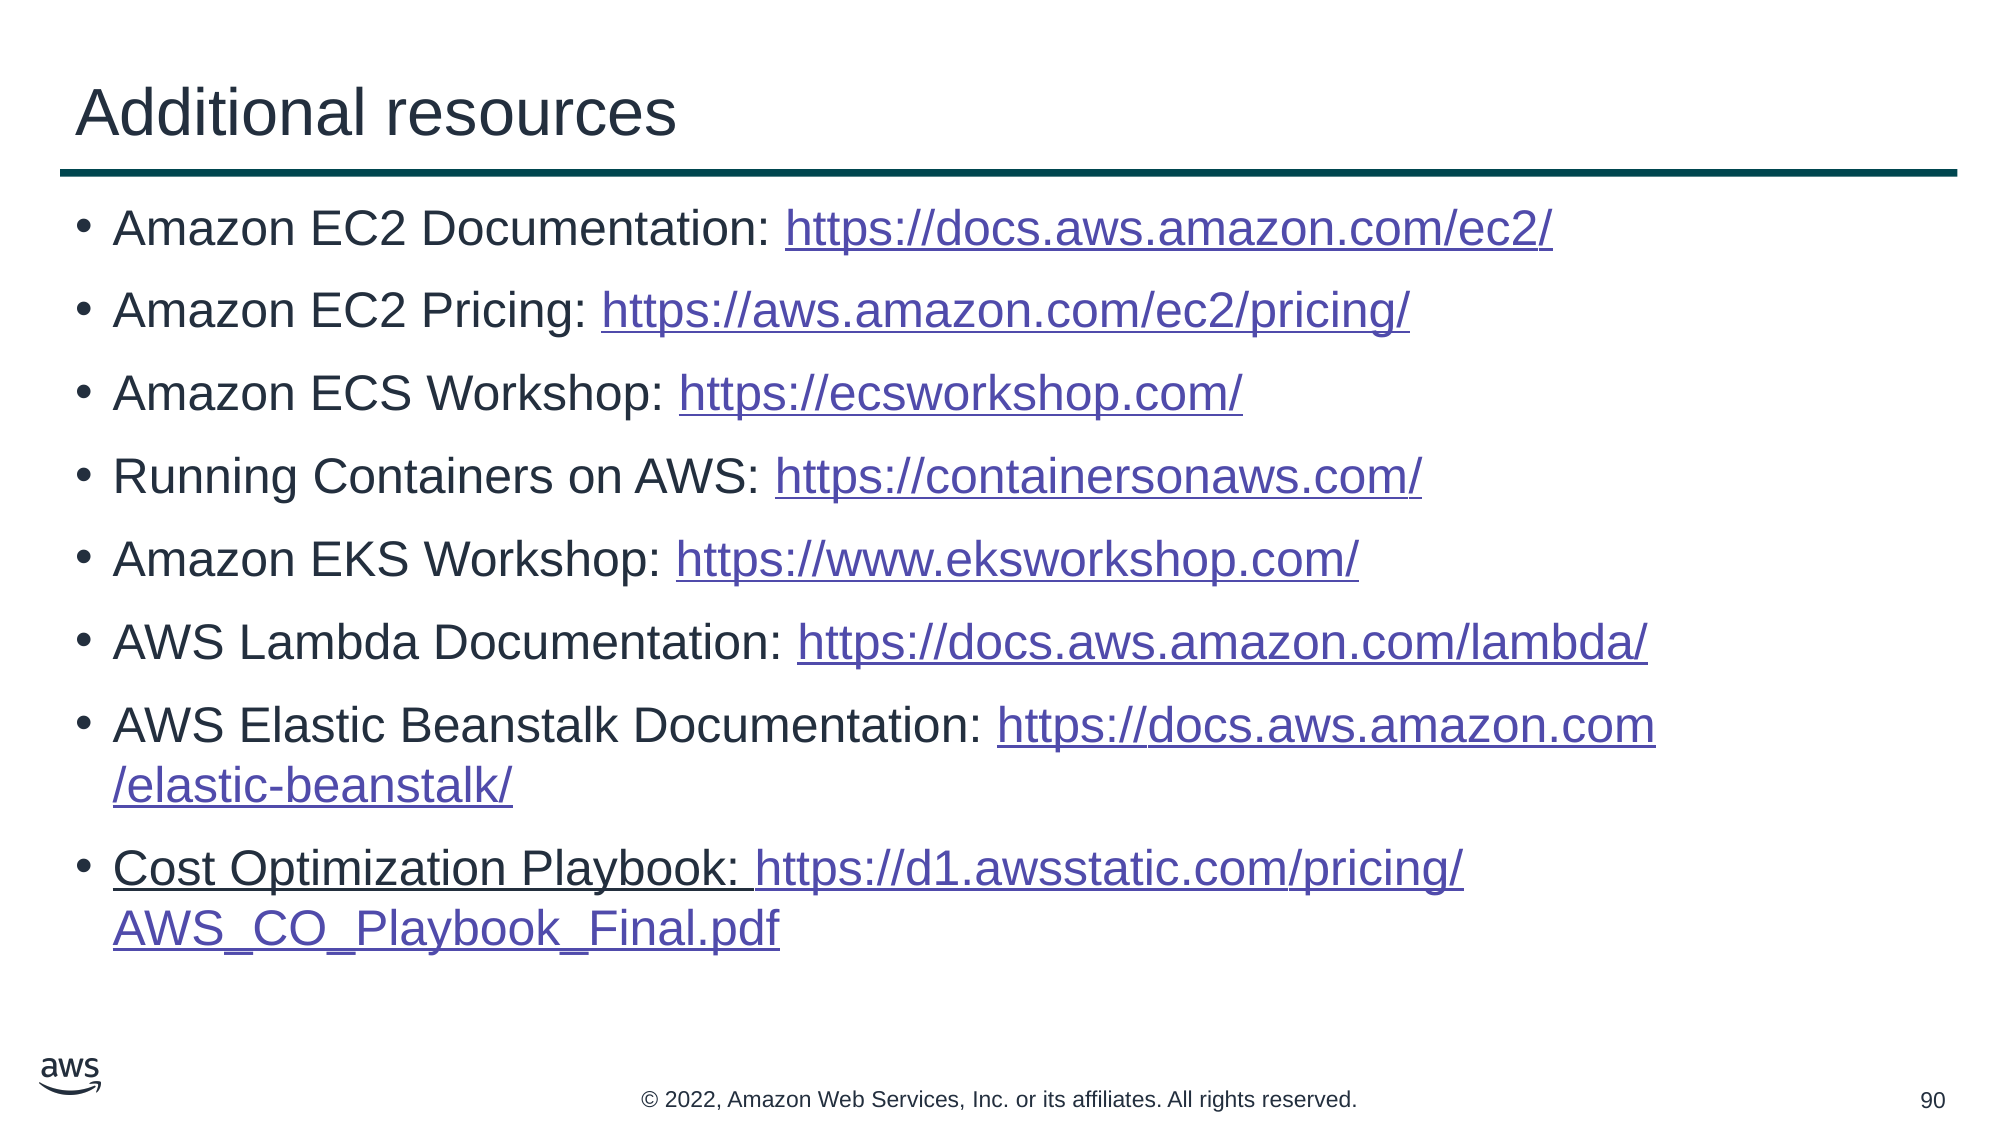

# Additional resources
Amazon EC2 Documentation: https://docs.aws.amazon.com/ec2/
Amazon EC2 Pricing: https://aws.amazon.com/ec2/pricing/
Amazon ECS Workshop: https://ecsworkshop.com/
Running Containers on AWS: https://containersonaws.com/
Amazon EKS Workshop: https://www.eksworkshop.com/
AWS Lambda Documentation: https://docs.aws.amazon.com/lambda/
AWS Elastic Beanstalk Documentation: https://docs.aws.amazon.com/elastic-beanstalk/
Cost Optimization Playbook: https://d1.awsstatic.com/pricing/AWS_CO_Playbook_Final.pdf
90